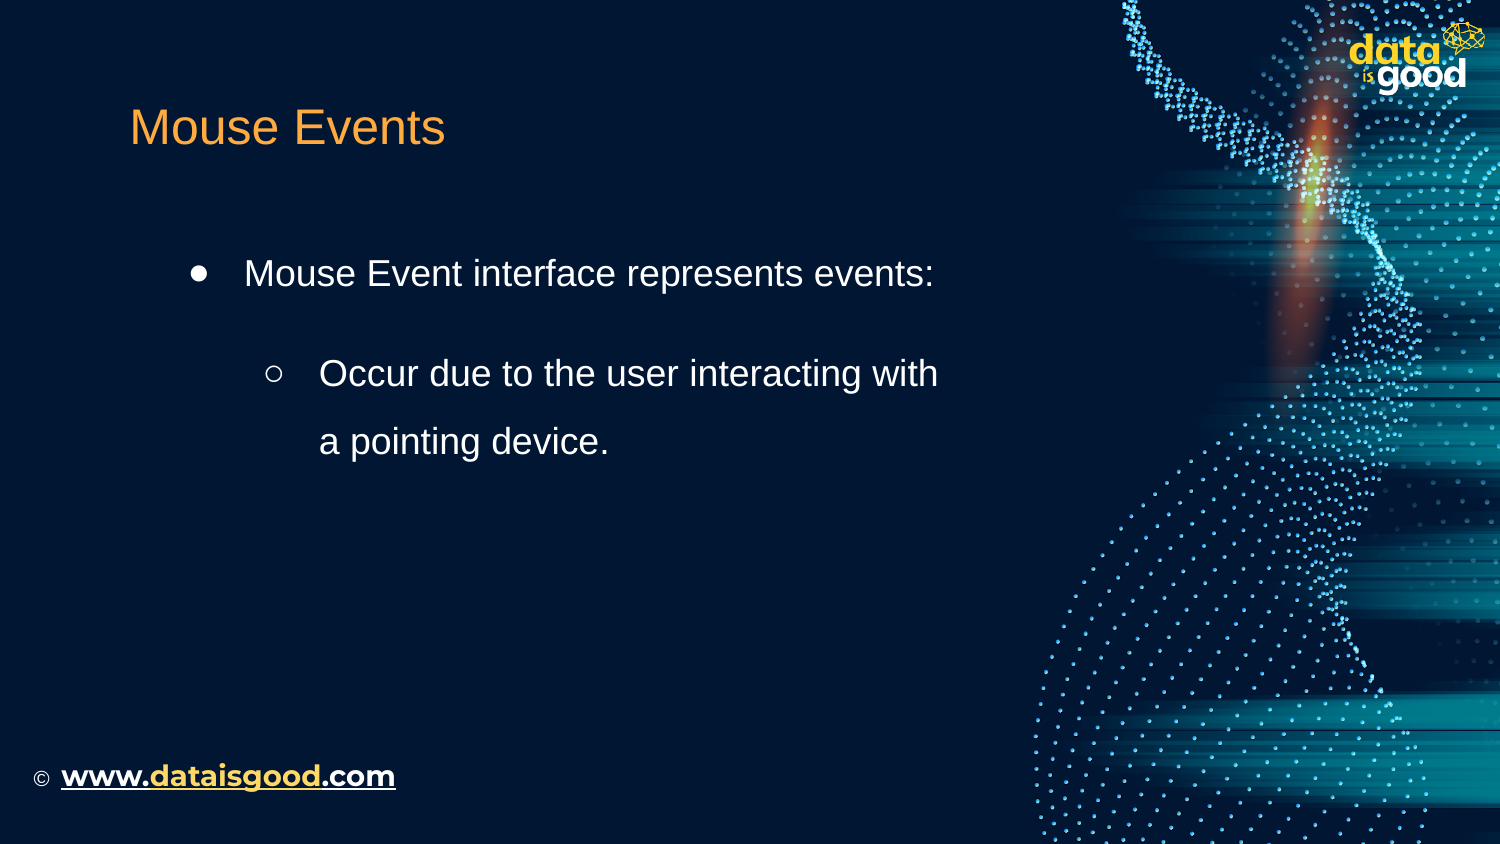

# Mouse Events
Mouse Event interface represents events:
Occur due to the user interacting with a pointing device.